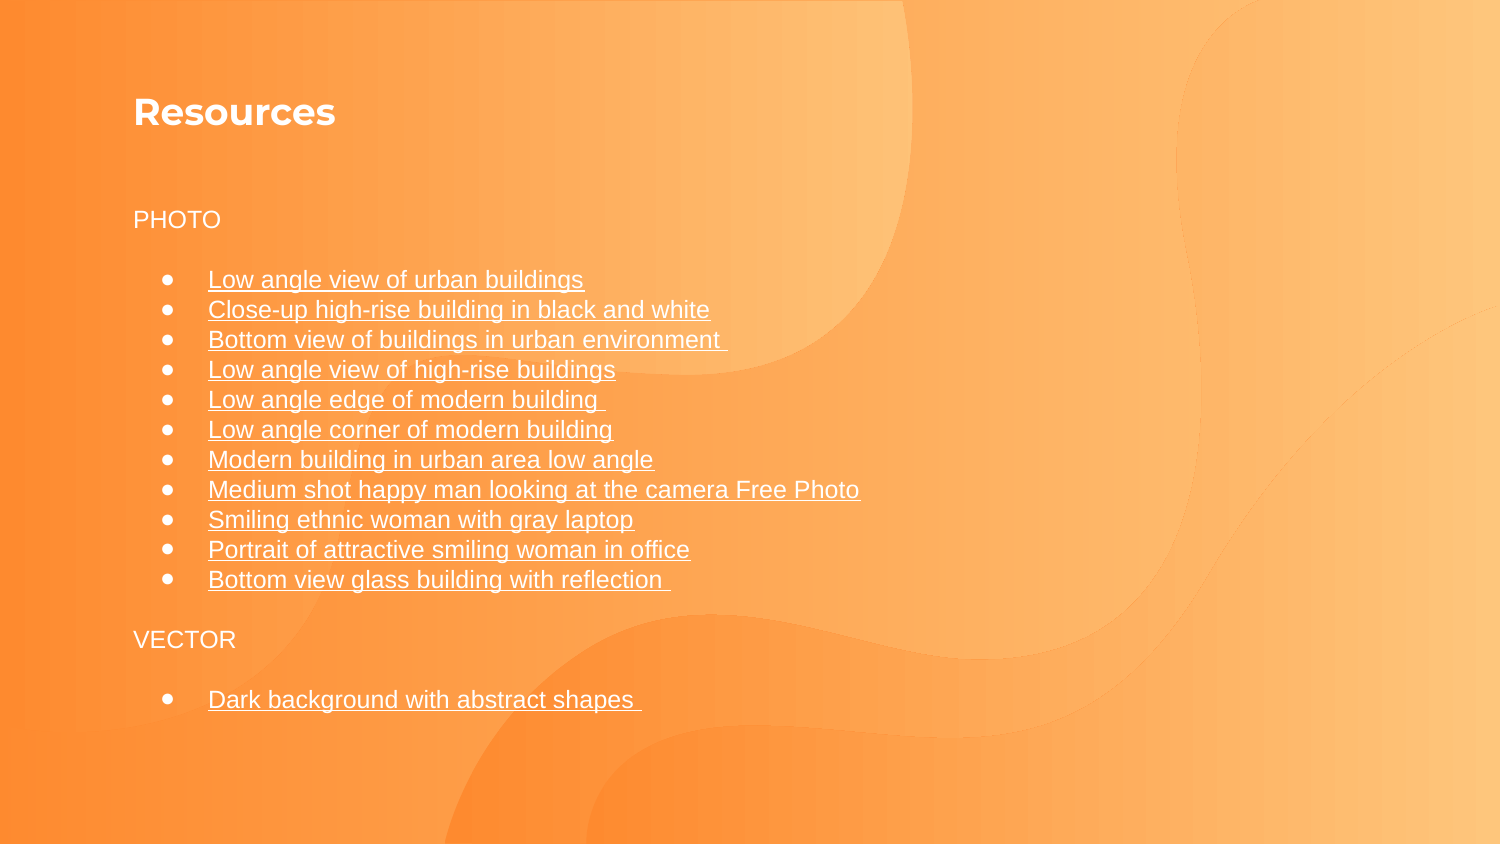

# Resources
PHOTO

Low angle view of urban buildings
Close-up high-rise building in black and white
Bottom view of buildings in urban environment
Low angle view of high-rise buildings
Low angle edge of modern building
Low angle corner of modern building
Modern building in urban area low angle
Medium shot happy man looking at the camera Free Photo
Smiling ethnic woman with gray laptop
Portrait of attractive smiling woman in office
Bottom view glass building with reflection

VECTOR

Dark background with abstract shapes